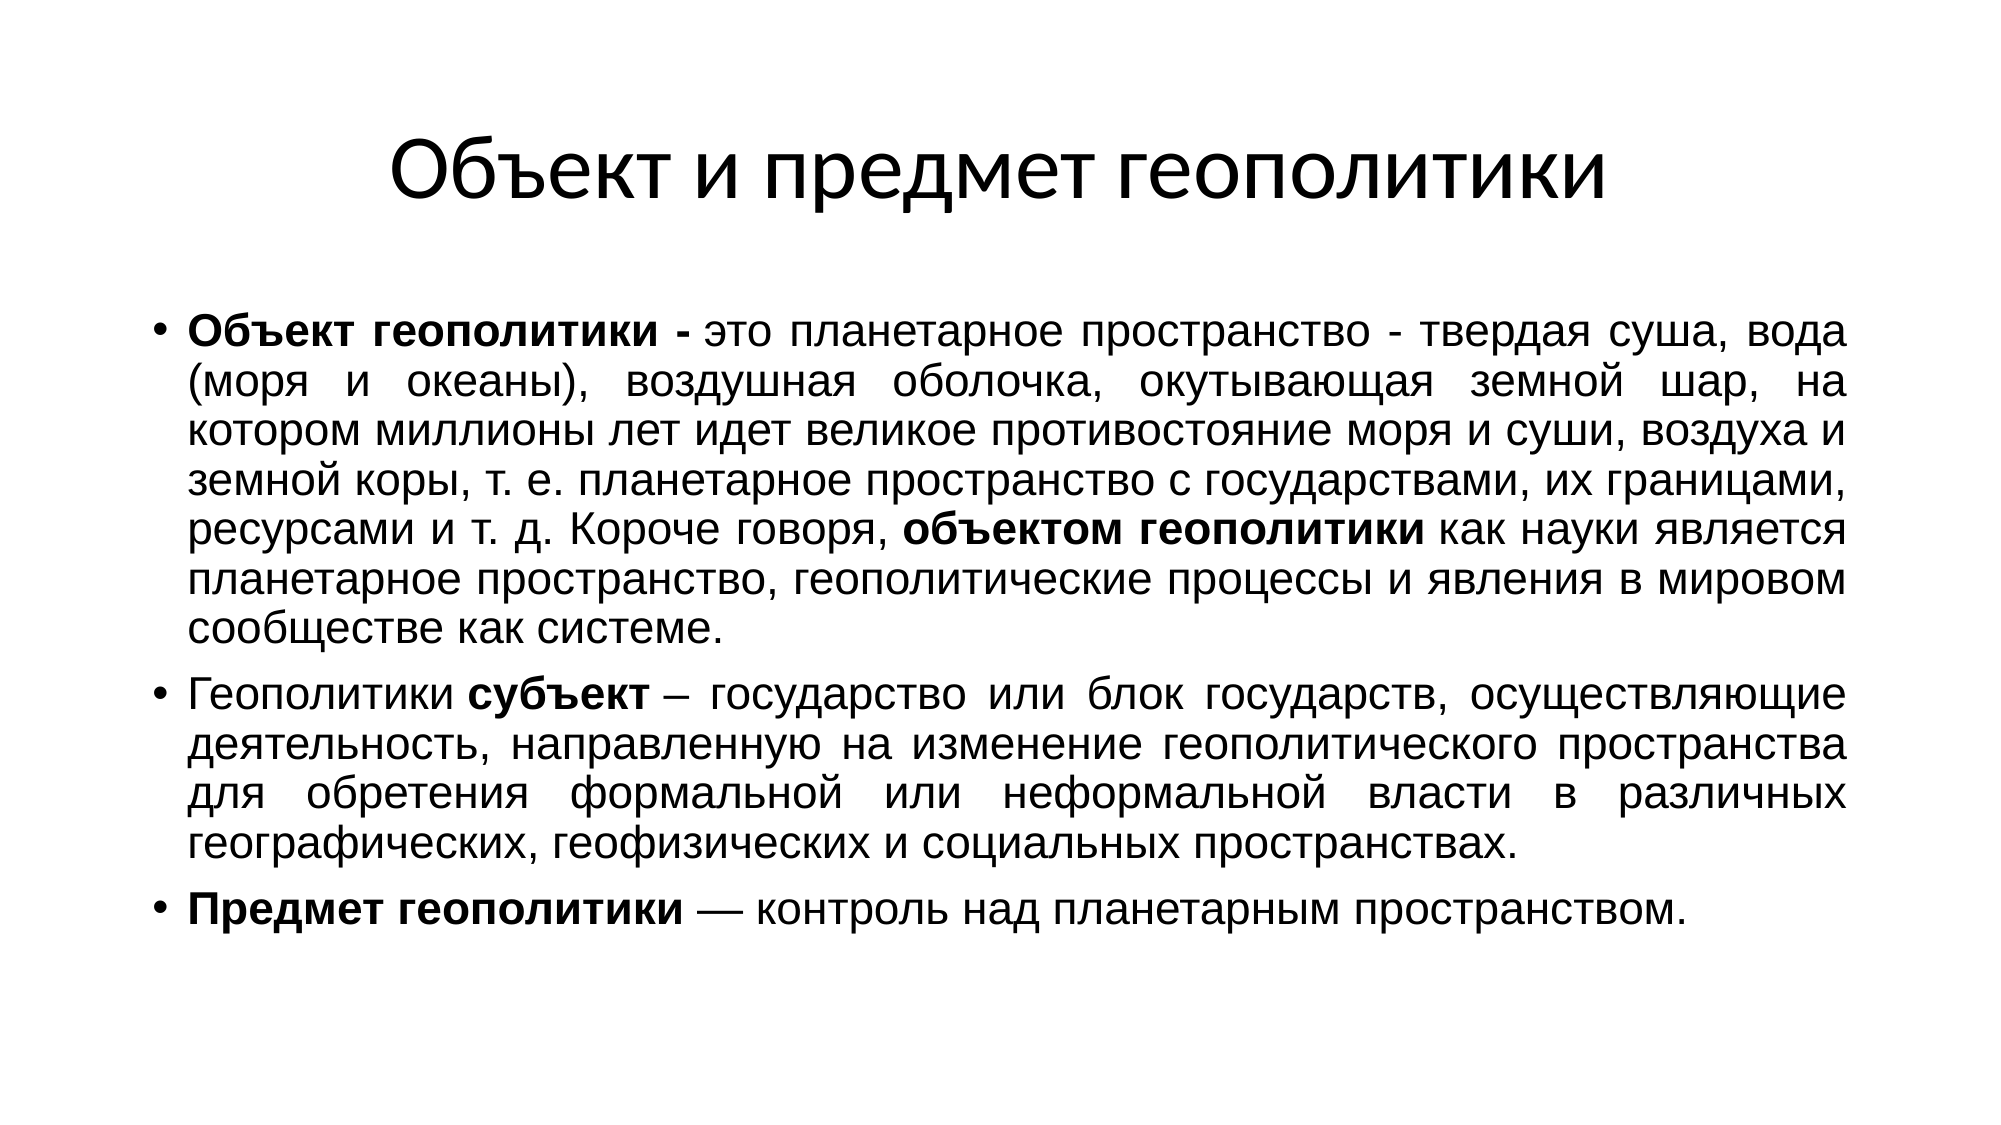

# Объект и предмет геополитики
Объект геополитики - это планетарное пространство - твердая суша, вода (моря и океаны), воздушная оболочка, окутывающая земной шар, на котором миллионы лет идет великое противостояние моря и суши, воздуха и земной коры, т. е. планетарное пространство с государствами, их границами, ресурсами и т. д. Короче говоря, объектом геополитики как науки является планетарное пространство, геополитические процессы и явления в мировом сообществе как системе.
Геополитики субъект – государство или блок государств, осуществляющие деятельность, направленную на изменение геополитического пространства для обретения формальной или неформальной власти в различных географических, геофизических и социальных пространствах.
Предмет геополитики — контроль над планетарным пространством.